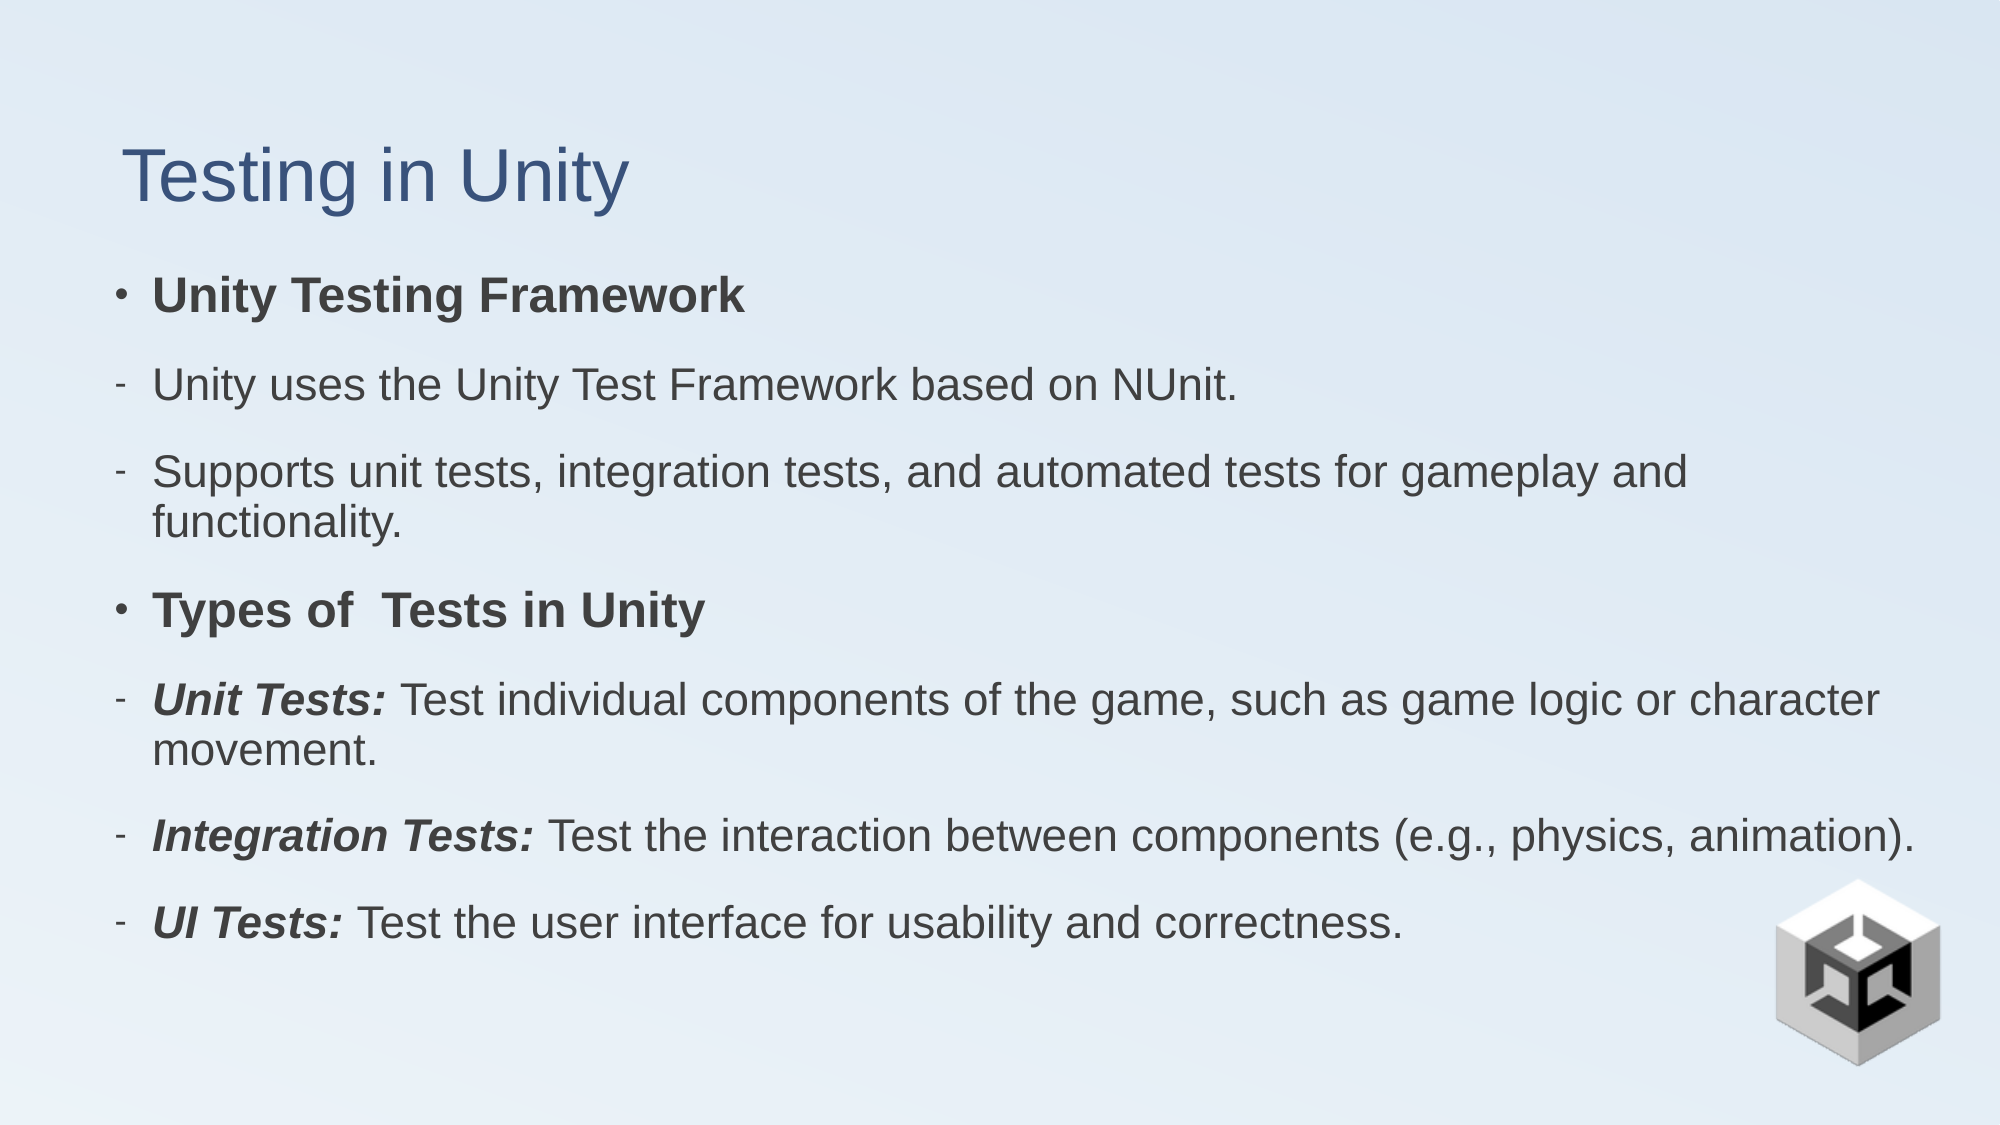

# Testing in Unity
Unity Testing Framework
Unity uses the Unity Test Framework based on NUnit.
Supports unit tests, integration tests, and automated tests for gameplay and functionality.
Types of  Tests in Unity
Unit Tests: Test individual components of the game, such as game logic or character movement.
Integration Tests: Test the interaction between components (e.g., physics, animation).
UI Tests: Test the user interface for usability and correctness.